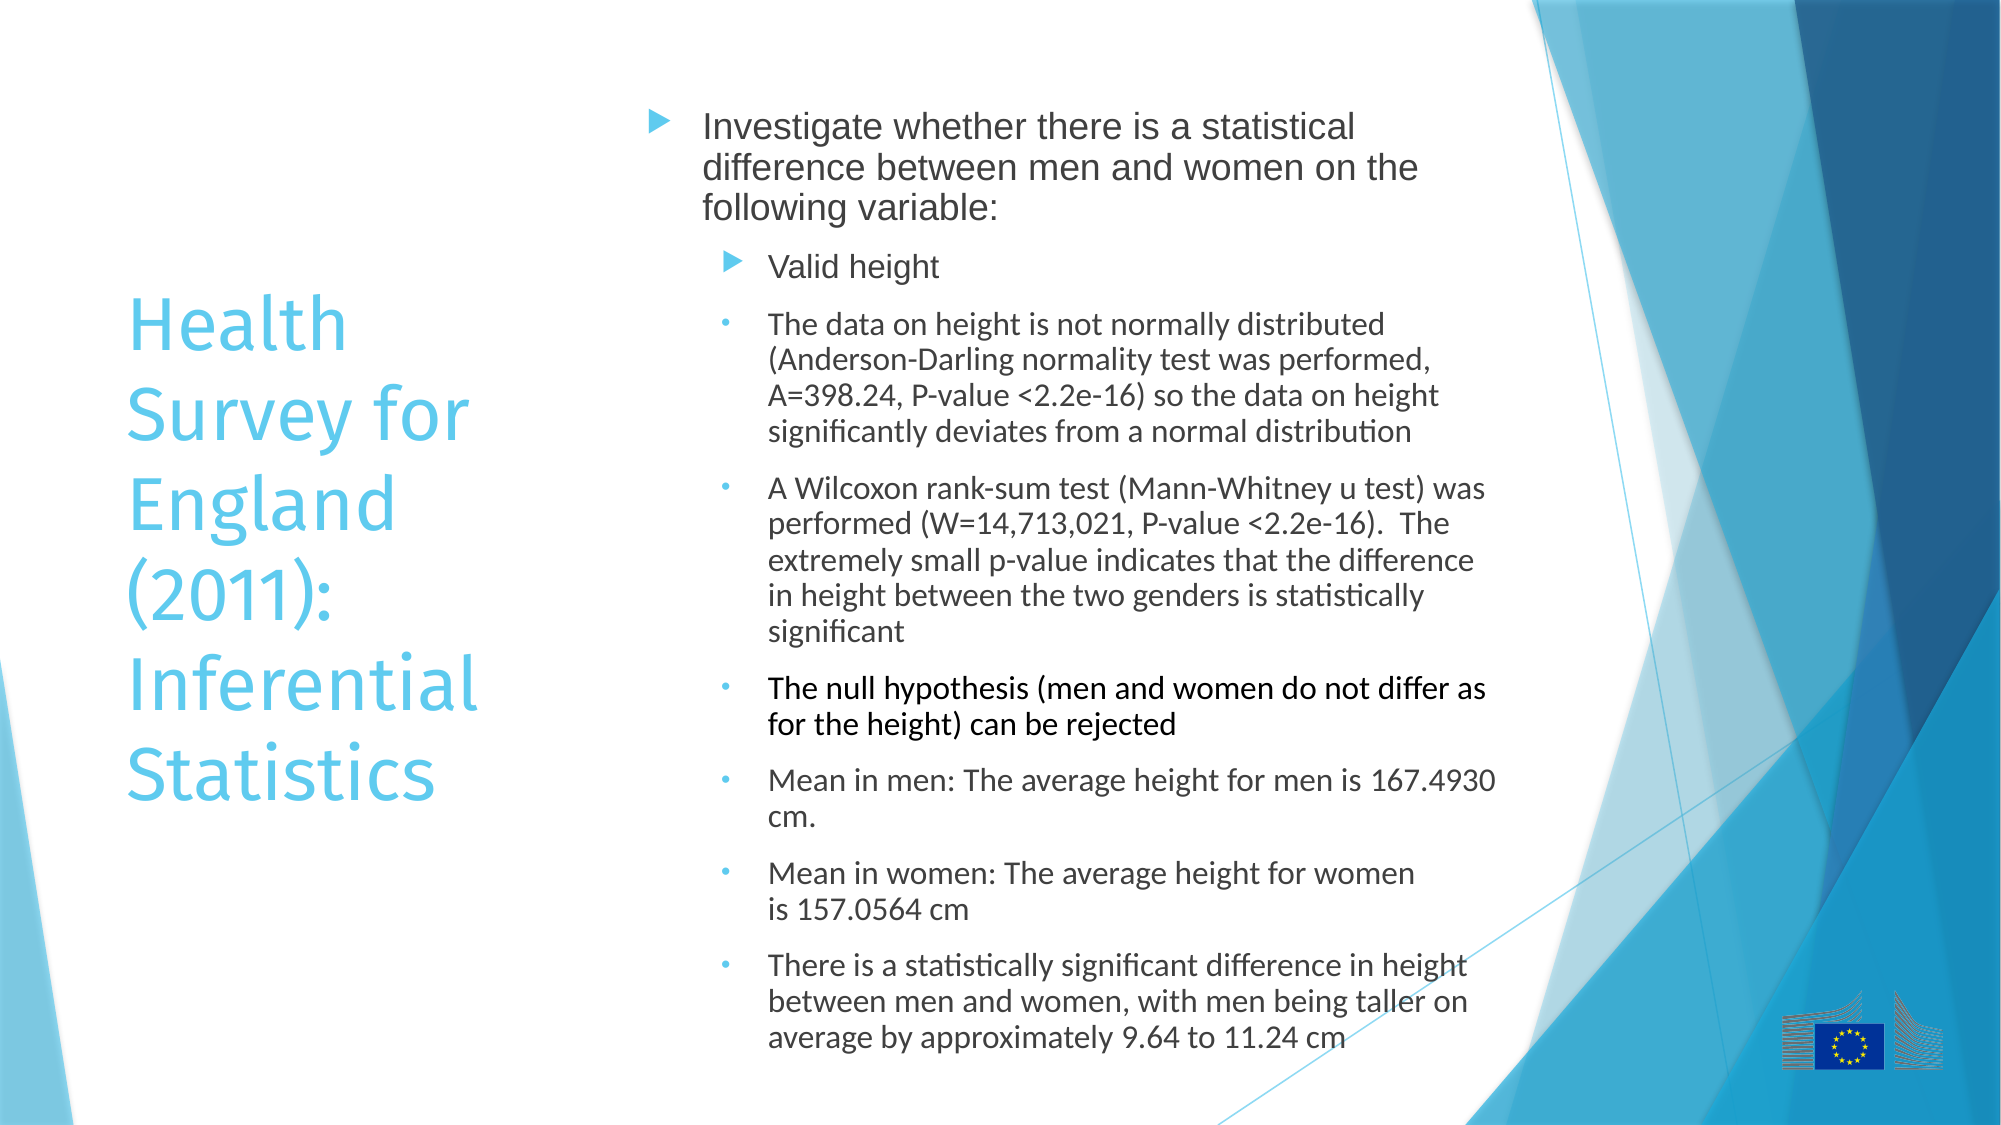

# Health Survey for England (2011): Inferential Statistics
Investigate whether there is a statistical difference between men and women on the following variable:
Valid height
The data on height is not normally distributed (Anderson-Darling normality test was performed, A=398.24, P-value <2.2e-16) so the data on height significantly deviates from a normal distribution
A Wilcoxon rank-sum test (Mann-Whitney u test) was performed (W=14,713,021, P-value <2.2e-16).  The extremely small p-value indicates that the difference in height between the two genders is statistically significant
The null hypothesis (men and women do not differ as for the height) can be rejected
Mean in men: The average height for men is 167.4930 cm.
Mean in women: The average height for women is 157.0564 cm
There is a statistically significant difference in height between men and women, with men being taller on average by approximately 9.64 to 11.24 cm